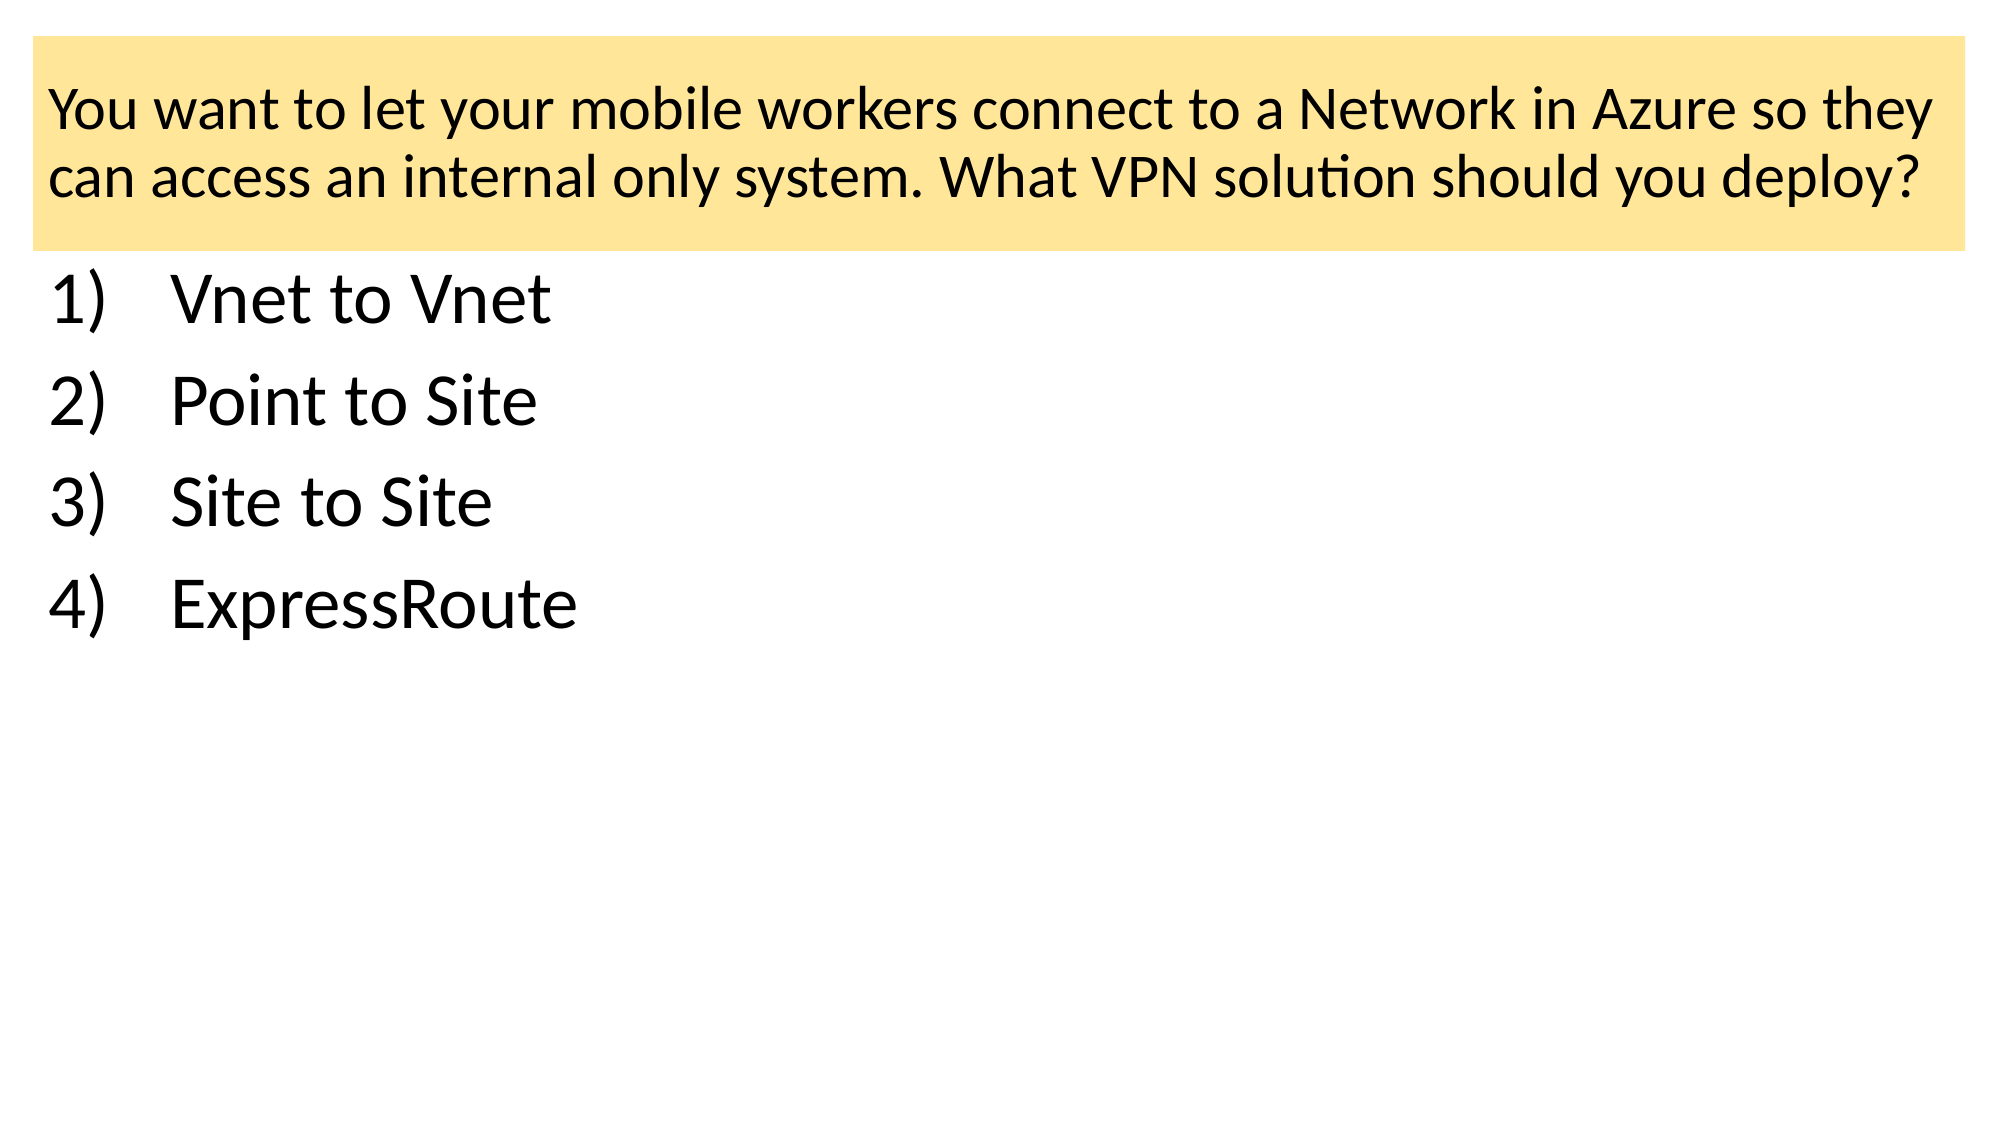

# You want to let your mobile workers connect to a Network in Azure so they can access an internal only system. What VPN solution should you deploy?
Vnet to Vnet
Point to Site
Site to Site
ExpressRoute